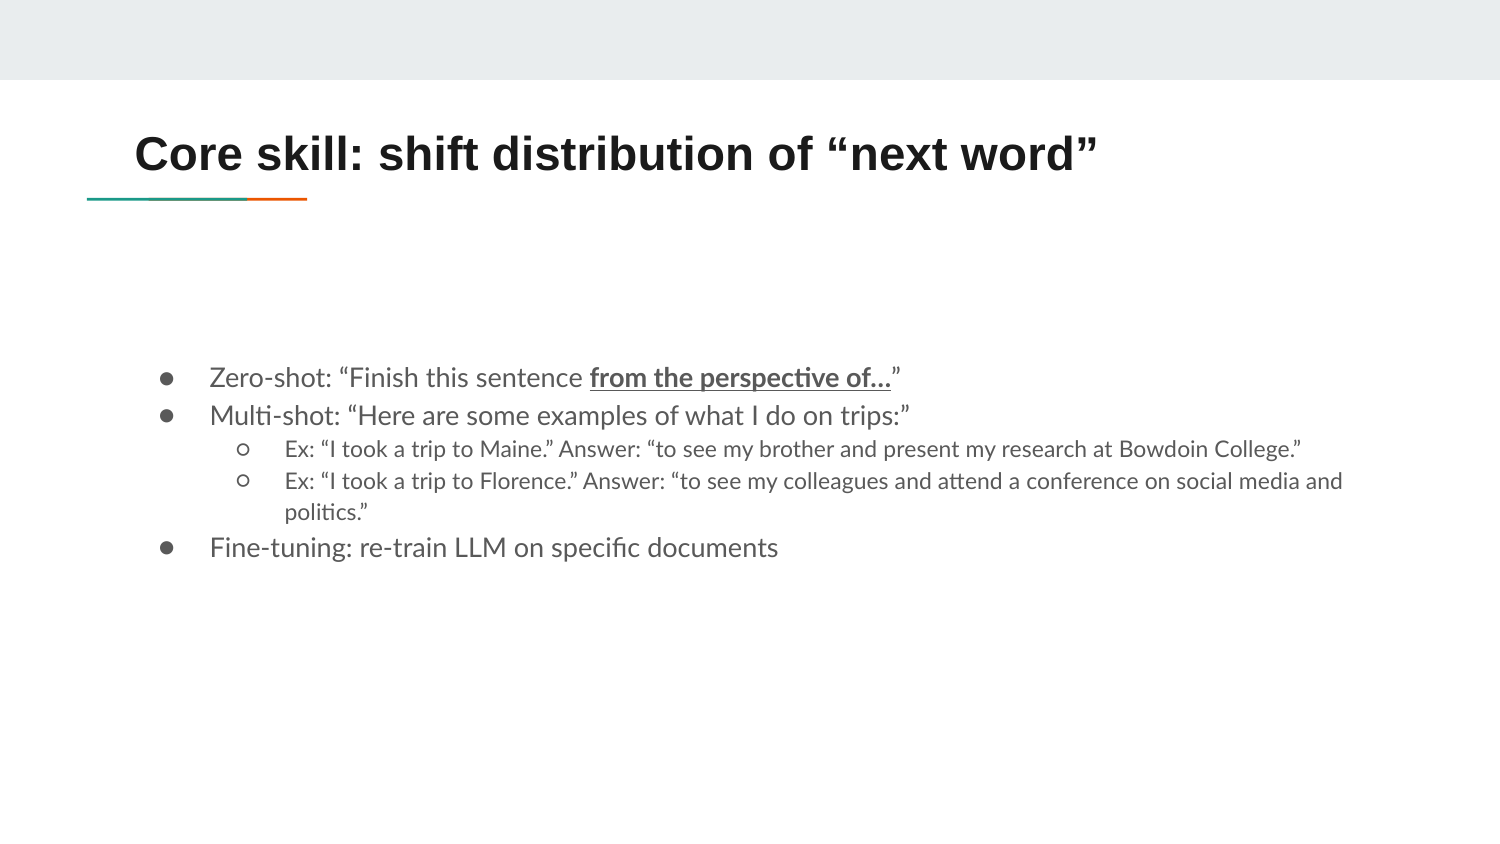

# Core skill: shift distribution of “next word”

Zero-shot: “Finish this sentence from the perspective of…”
Multi-shot: “Here are some examples of what I do on trips:”
Ex: “I took a trip to Maine.” Answer: “to see my brother and present my research at Bowdoin College.”
Ex: “I took a trip to Florence.” Answer: “to see my colleagues and attend a conference on social media and politics.”
Fine-tuning: re-train LLM on specific documents